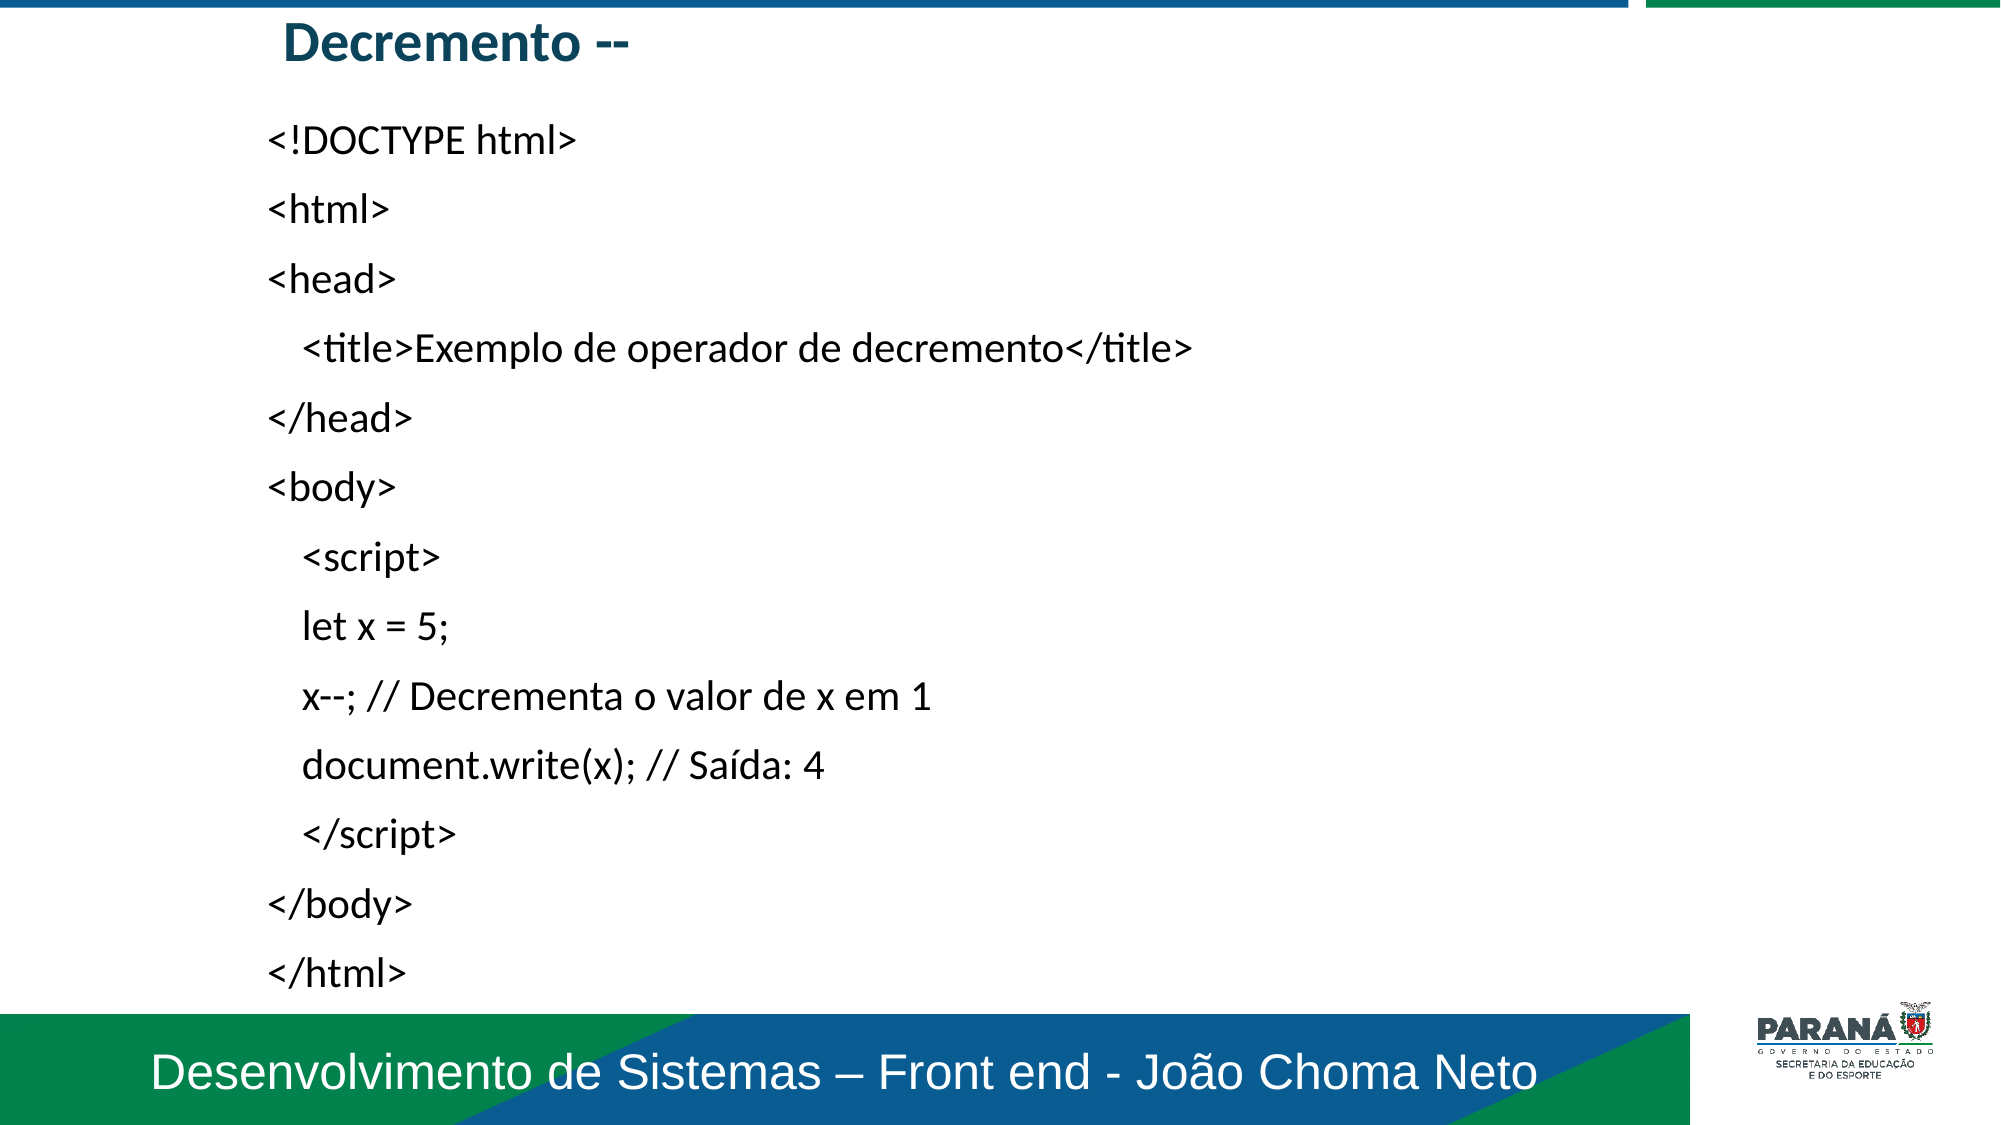

Decremento --
<!DOCTYPE html>
<html>
<head>
	<title>Exemplo de operador de decremento</title>
</head>
<body>
	<script>
		let x = 5;
		x--; // Decrementa o valor de x em 1
		document.write(x); // Saída: 4
	</script>
</body>
</html>